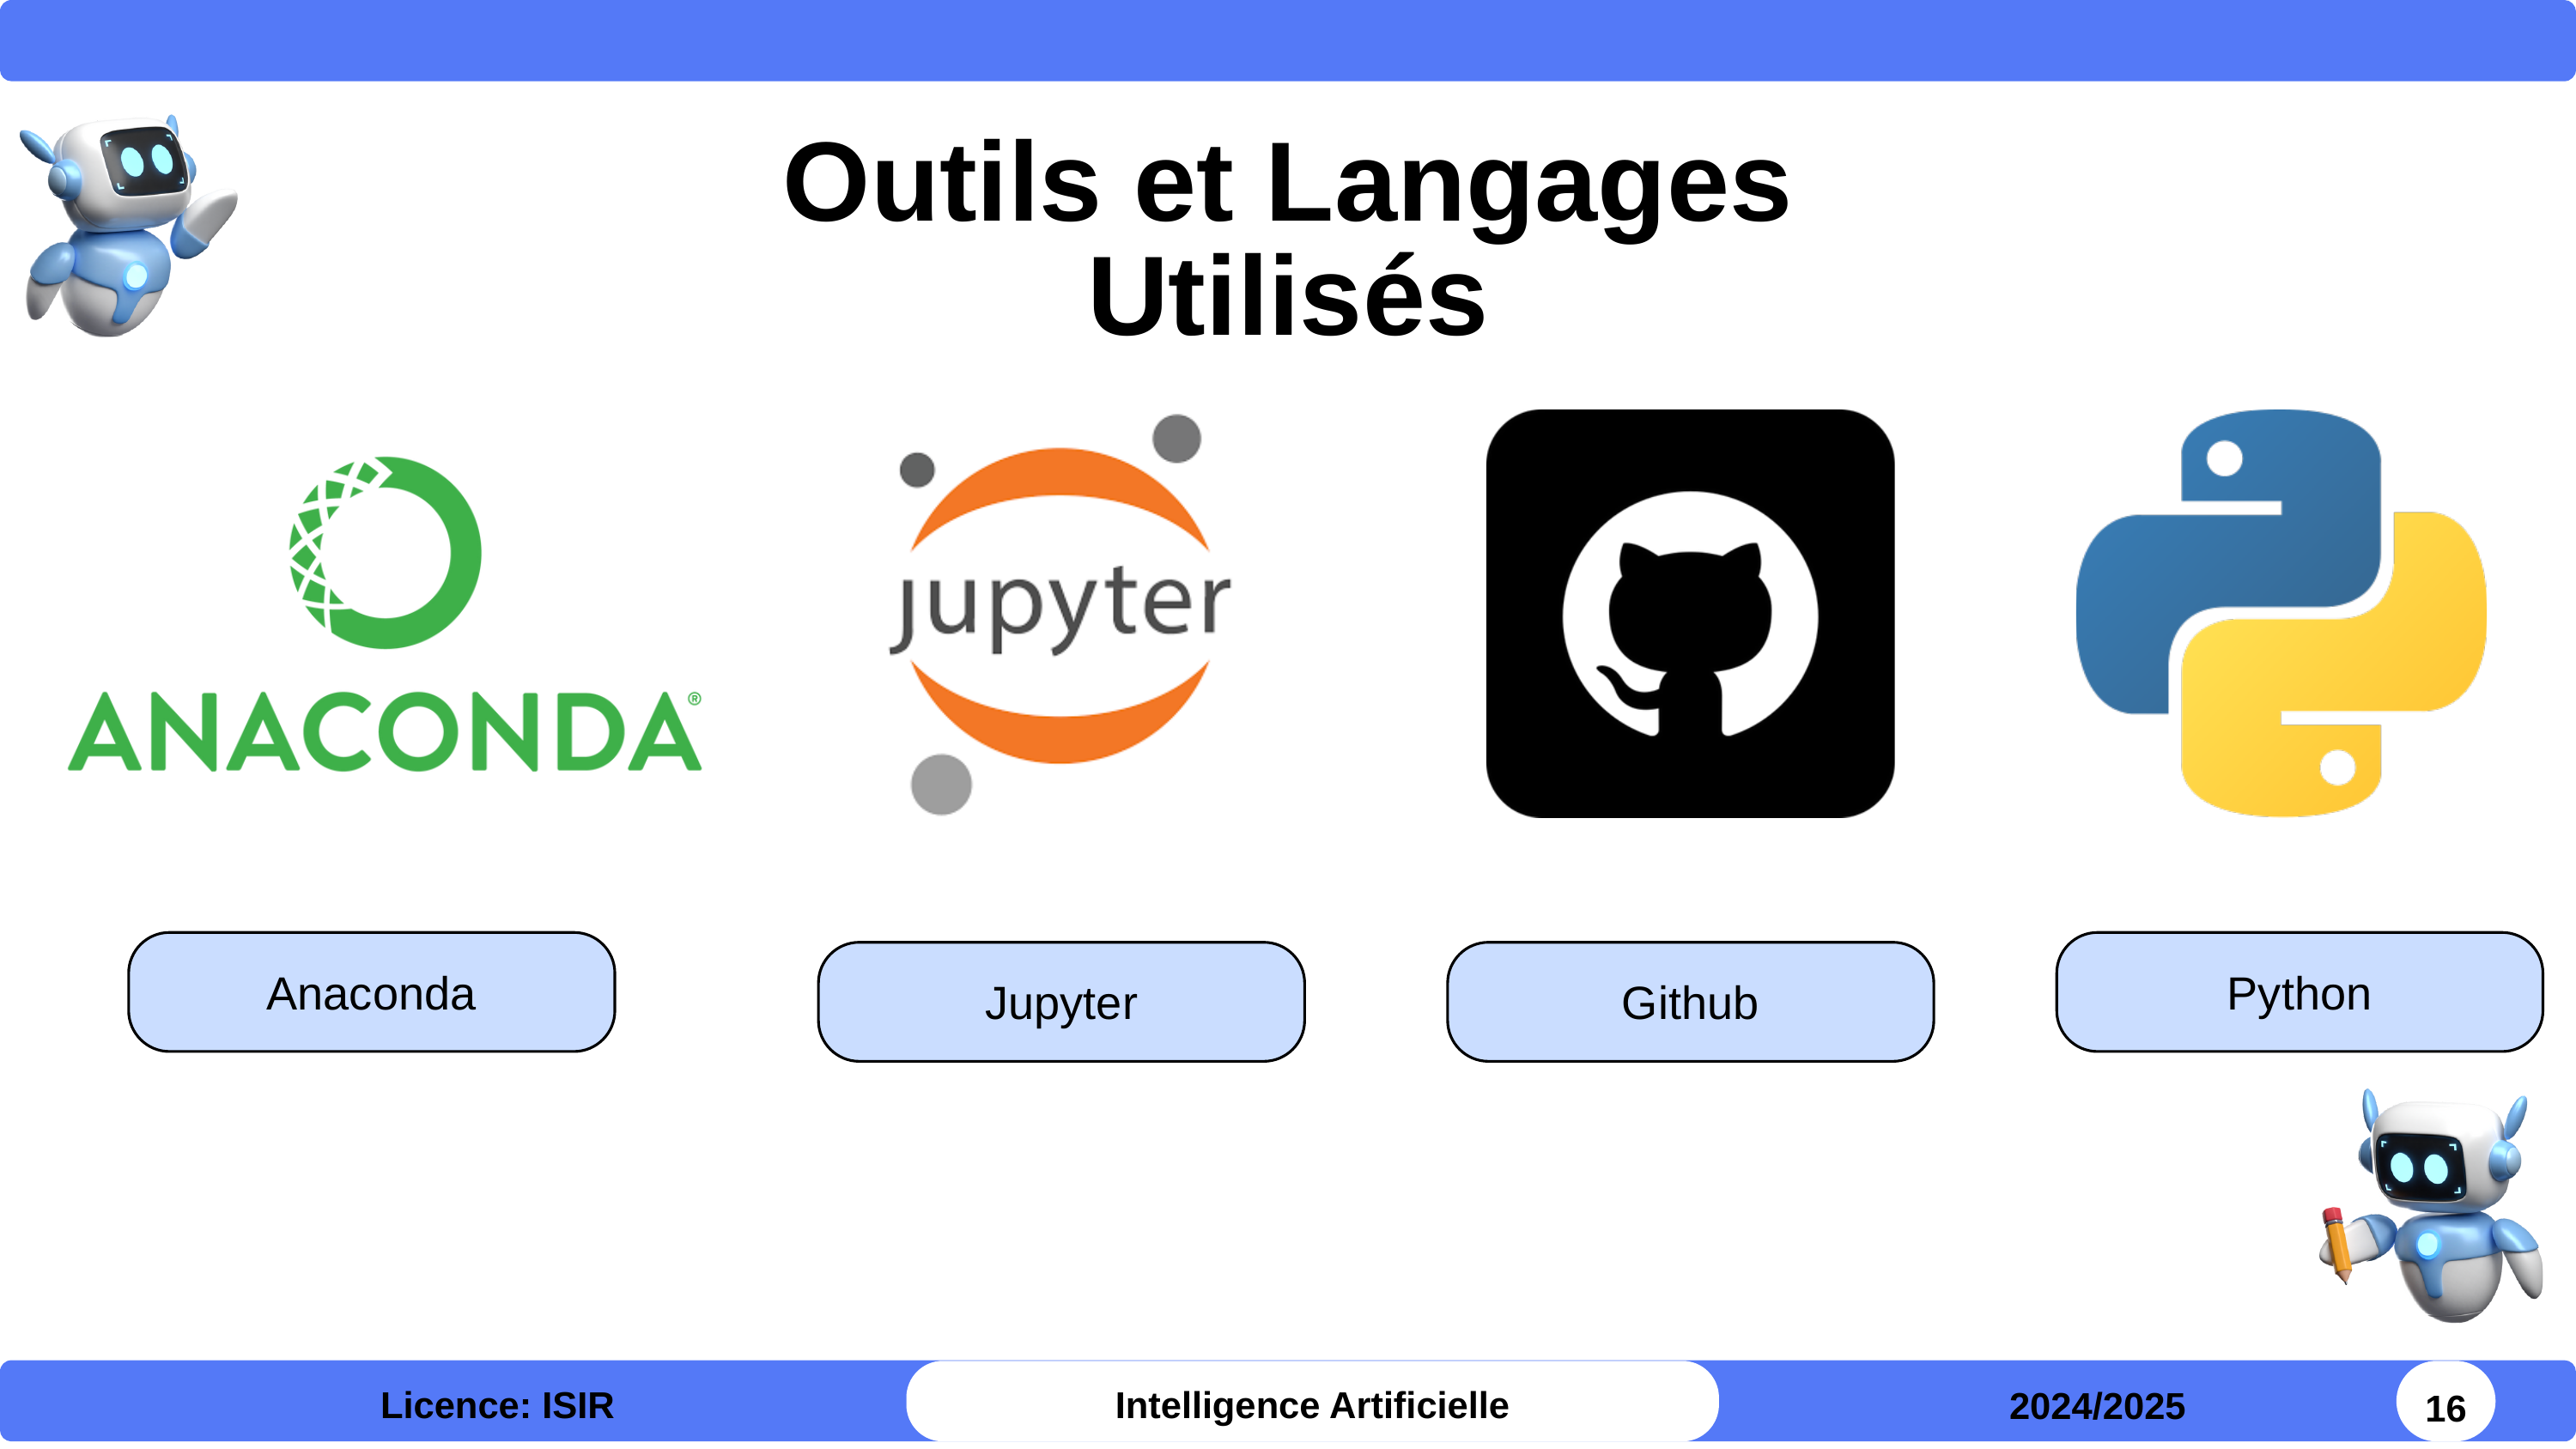

Outils et Langages Utilisés

Anaconda
Python
Jupyter
Github

16
Licence: ISIR
Intelligence Artificielle
2024/2025